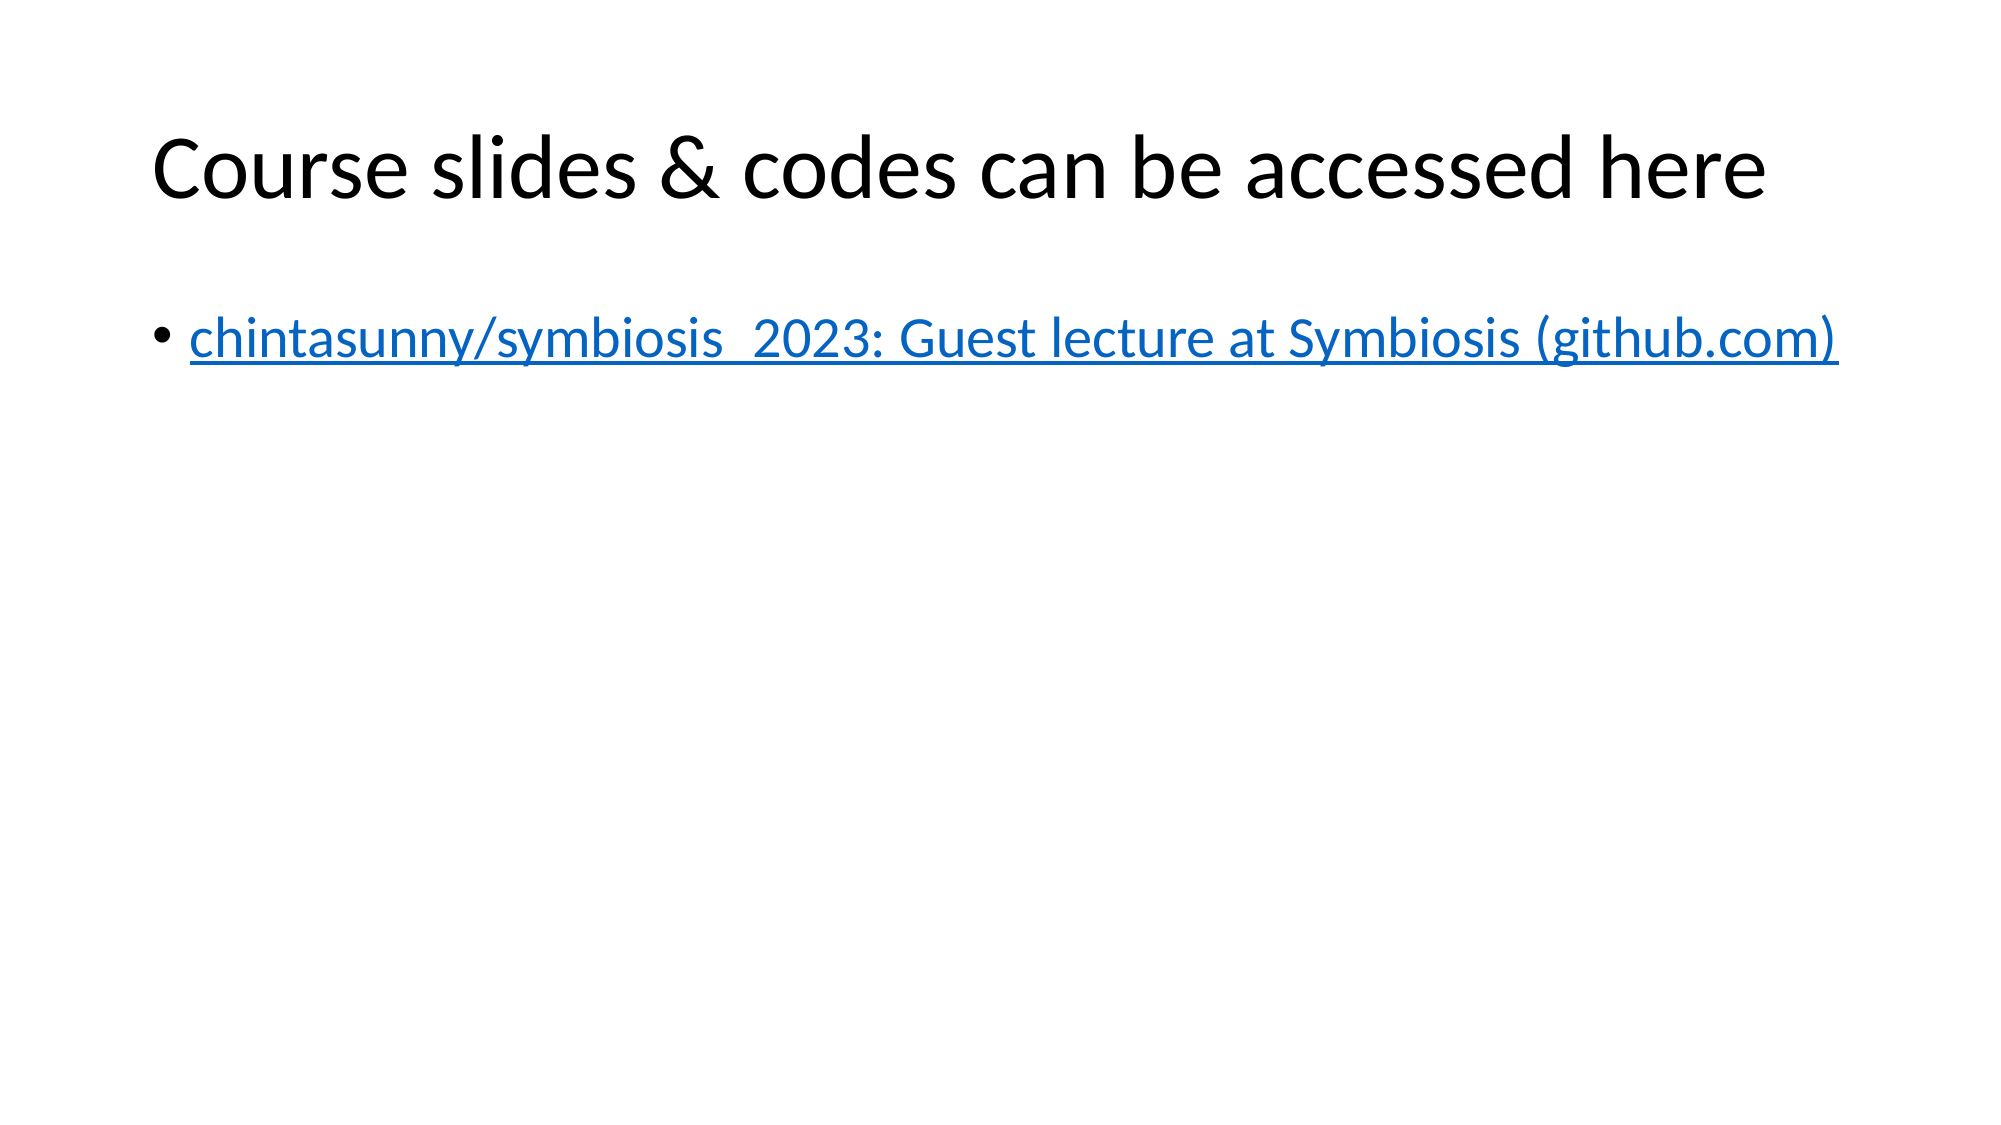

# Course slides & codes can be accessed here
chintasunny/symbiosis_2023: Guest lecture at Symbiosis (github.com)